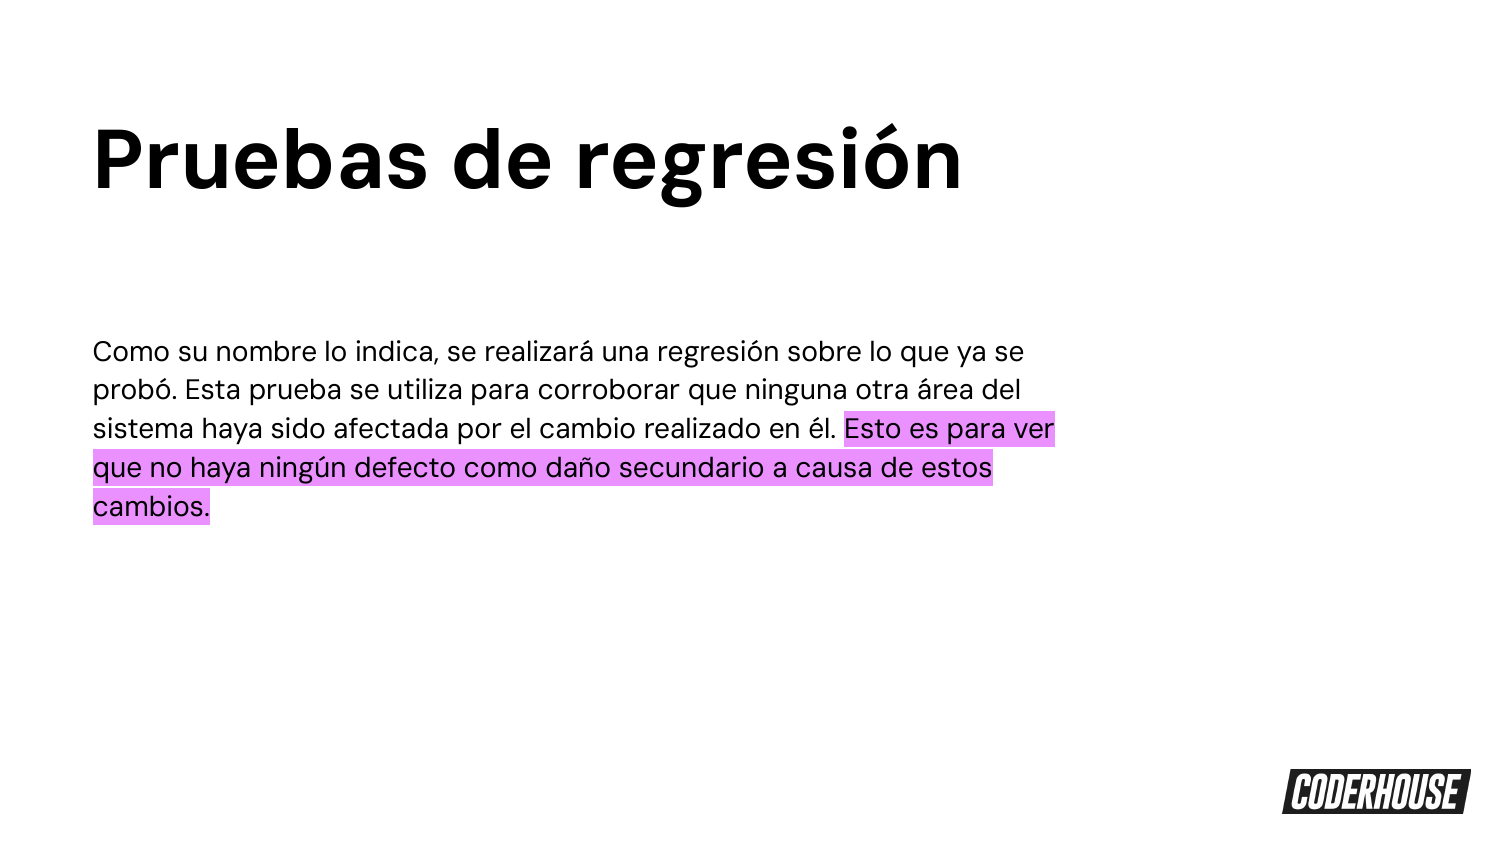

Pruebas de regresión
Como su nombre lo indica, se realizará una regresión sobre lo que ya se probó. Esta prueba se utiliza para corroborar que ninguna otra área del sistema haya sido afectada por el cambio realizado en él. Esto es para ver que no haya ningún defecto como daño secundario a causa de estos cambios.